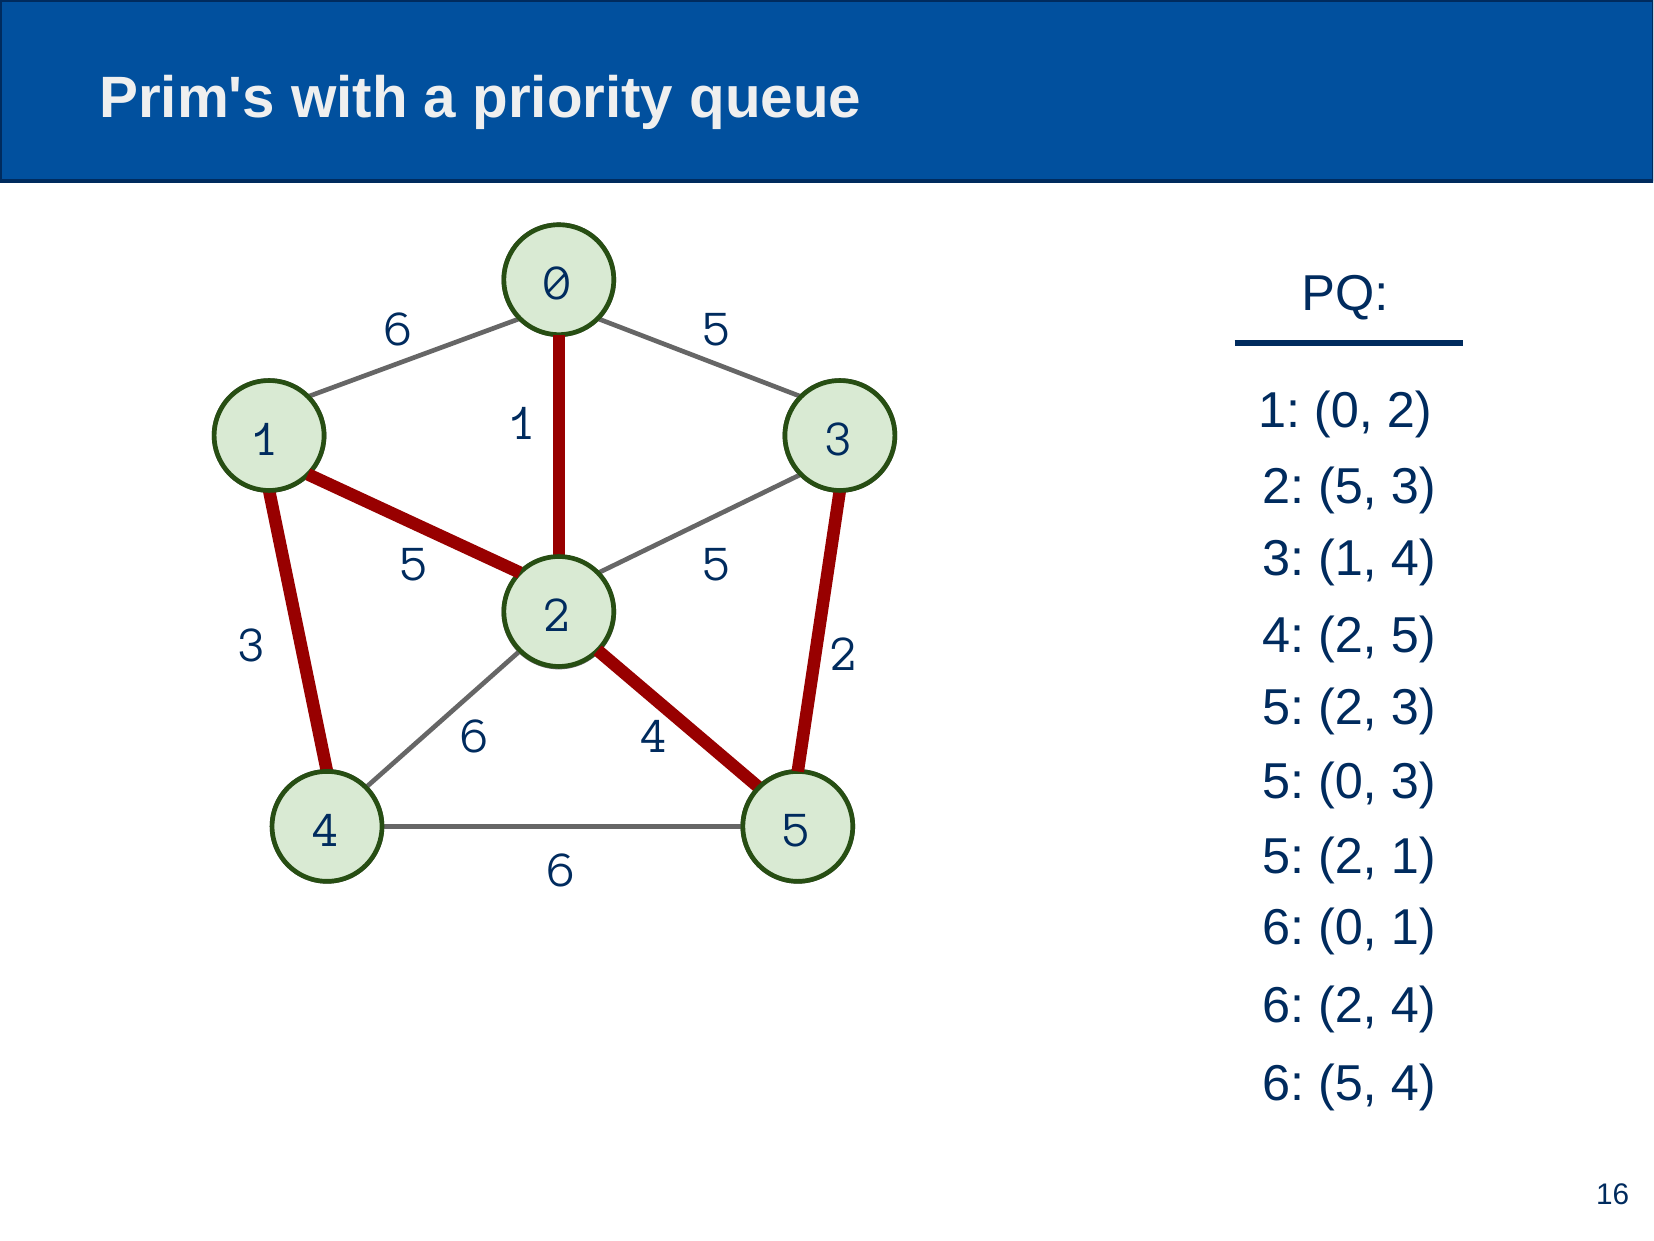

# Prim's with a priority queue
0
0
PQ:
6
5
2
1
1: (0, 2)
1
3
1
3
2: (5, 3)
4
5
5
3: (1, 4)
2
3
4: (2, 5)
2
5
5: (2, 3)
6
4
5: (0, 3)
4
5
6
5: (2, 1)
6: (0, 1)
6: (2, 4)
6: (5, 4)
16